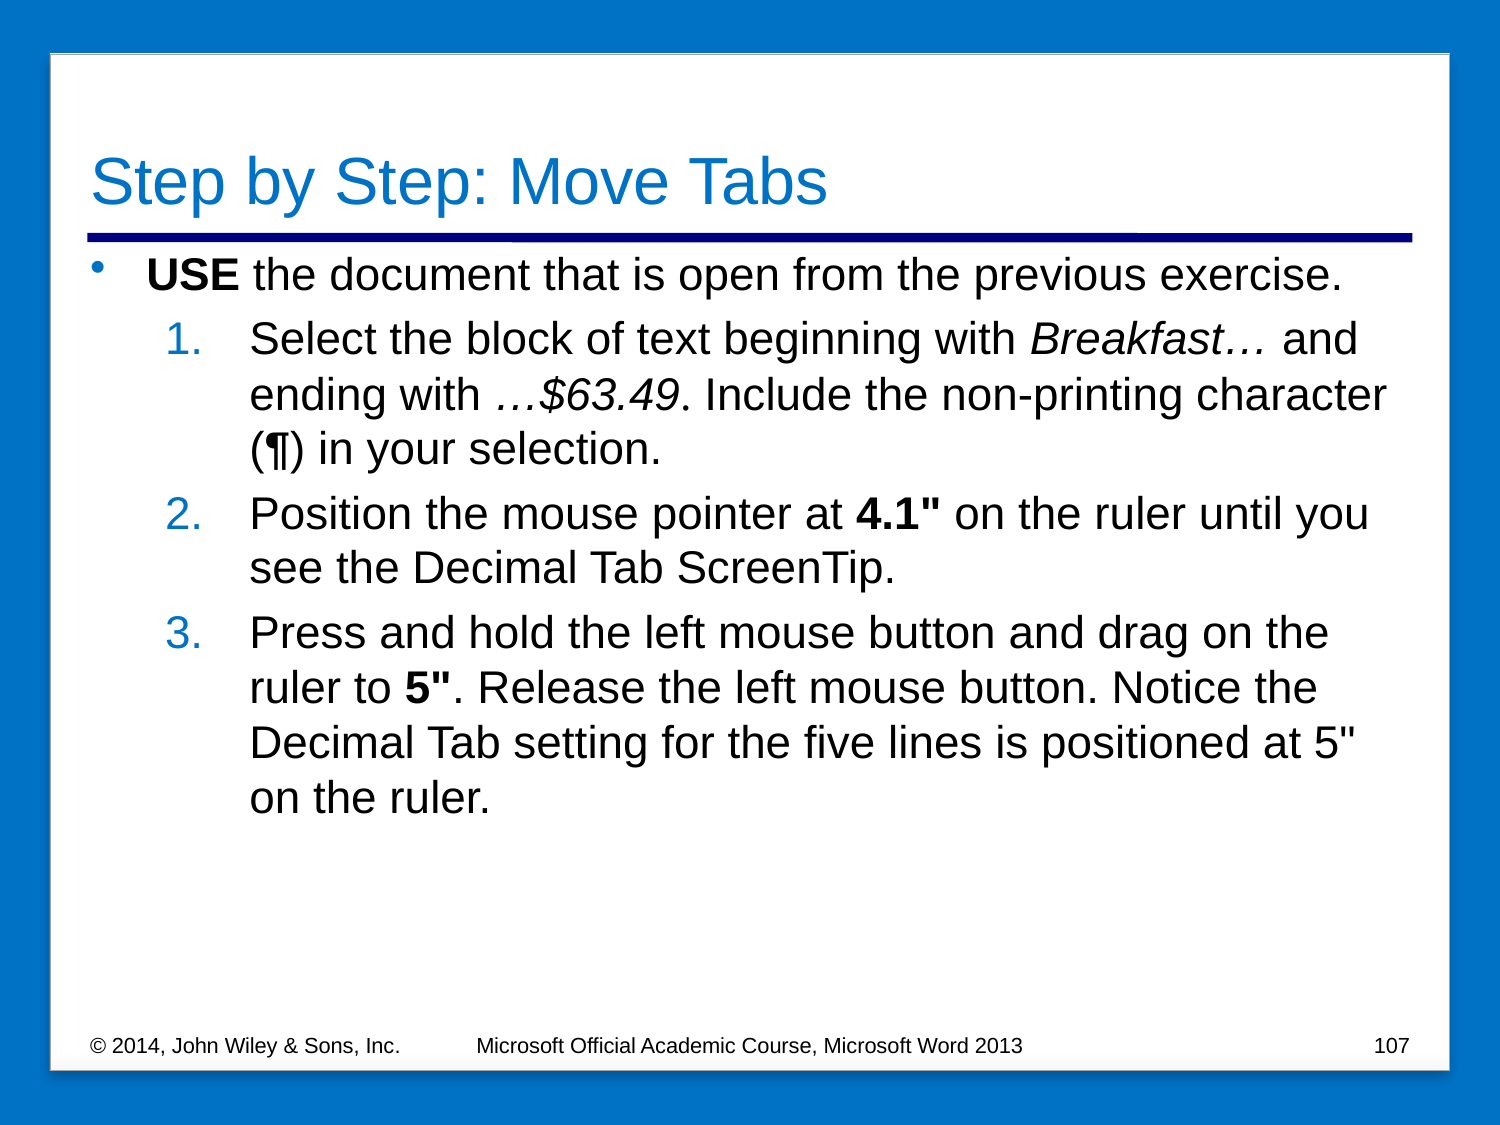

# Step by Step: Move Tabs
USE the document that is open from the previous exercise.
Select the block of text beginning with Breakfast… and ending with …$63.49. Include the non-printing character (¶) in your selection.
Position the mouse pointer at 4.1" on the ruler until you see the Decimal Tab ScreenTip.
Press and hold the left mouse button and drag on the ruler to 5". Release the left mouse button. Notice the Decimal Tab setting for the five lines is positioned at 5" on the ruler.
© 2014, John Wiley & Sons, Inc.
Microsoft Official Academic Course, Microsoft Word 2013
107